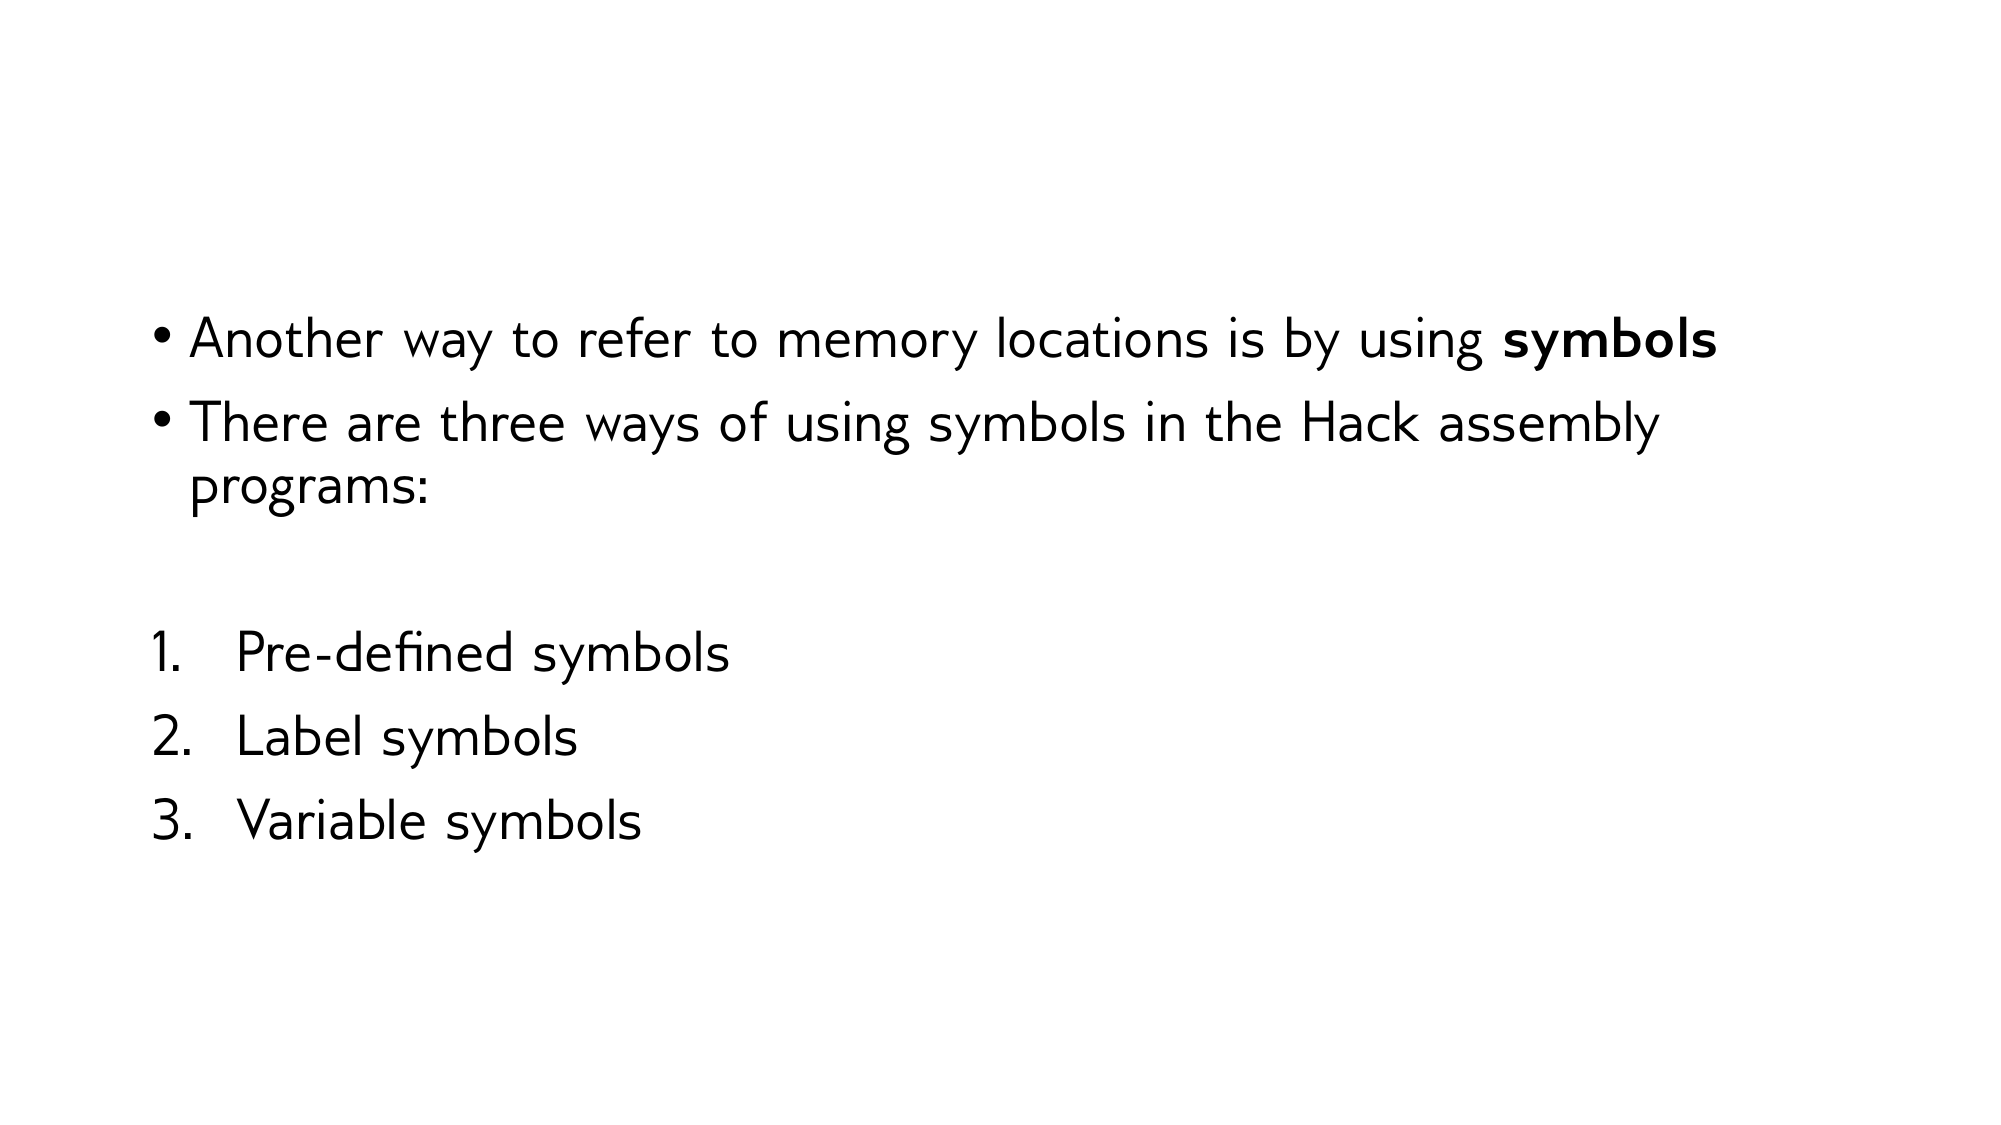

Another way to refer to memory locations is by using symbols
There are three ways of using symbols in the Hack assembly programs:

Pre-defined symbols
Label symbols
Variable symbols